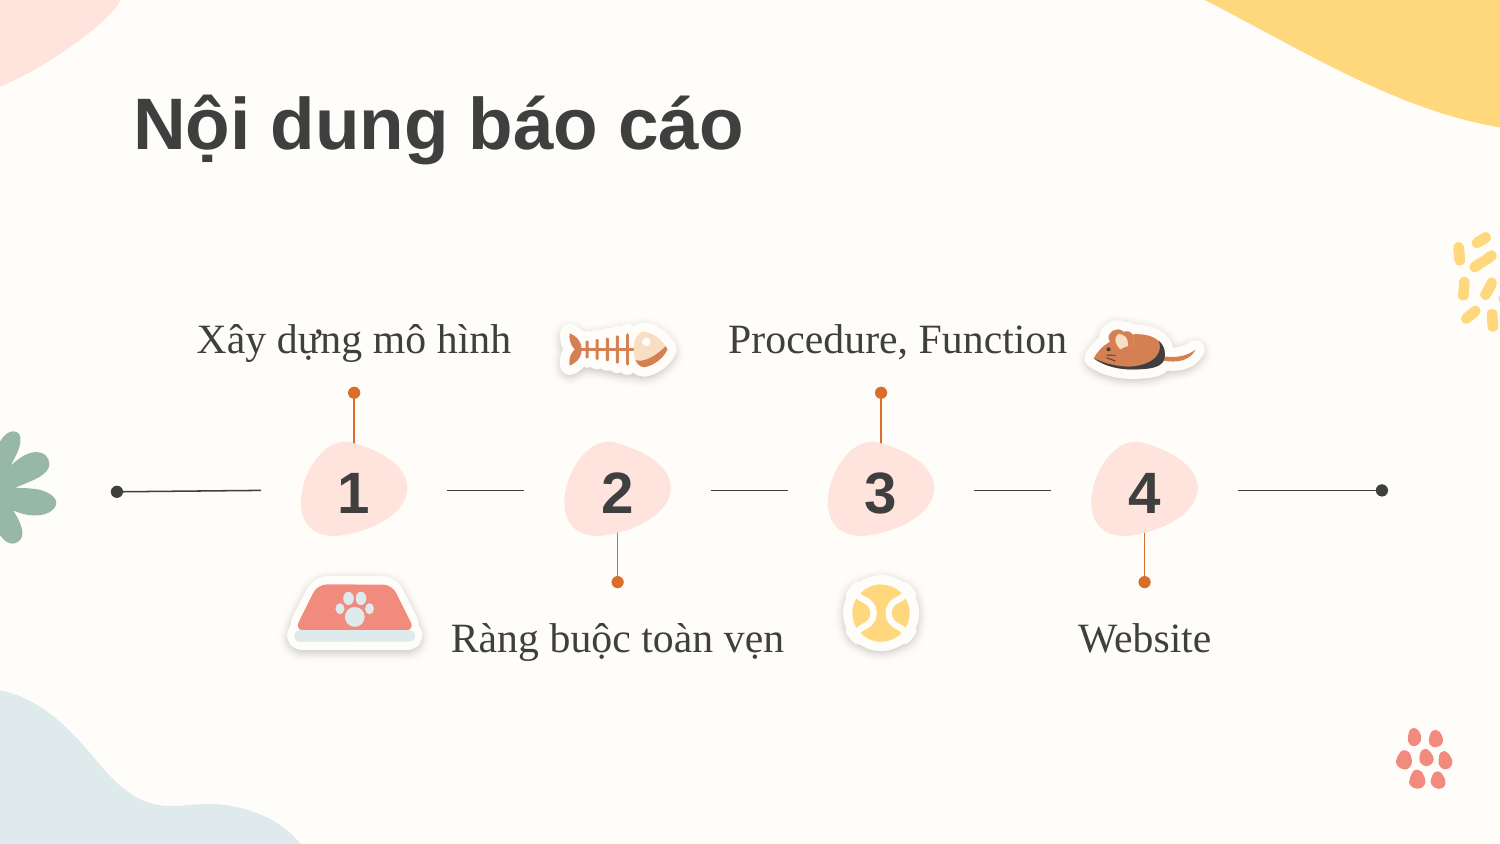

# Nội dung báo cáo
Xây dựng mô hình
Procedure, Function

1
2
3
4

Ràng buộc toàn vẹn
Website